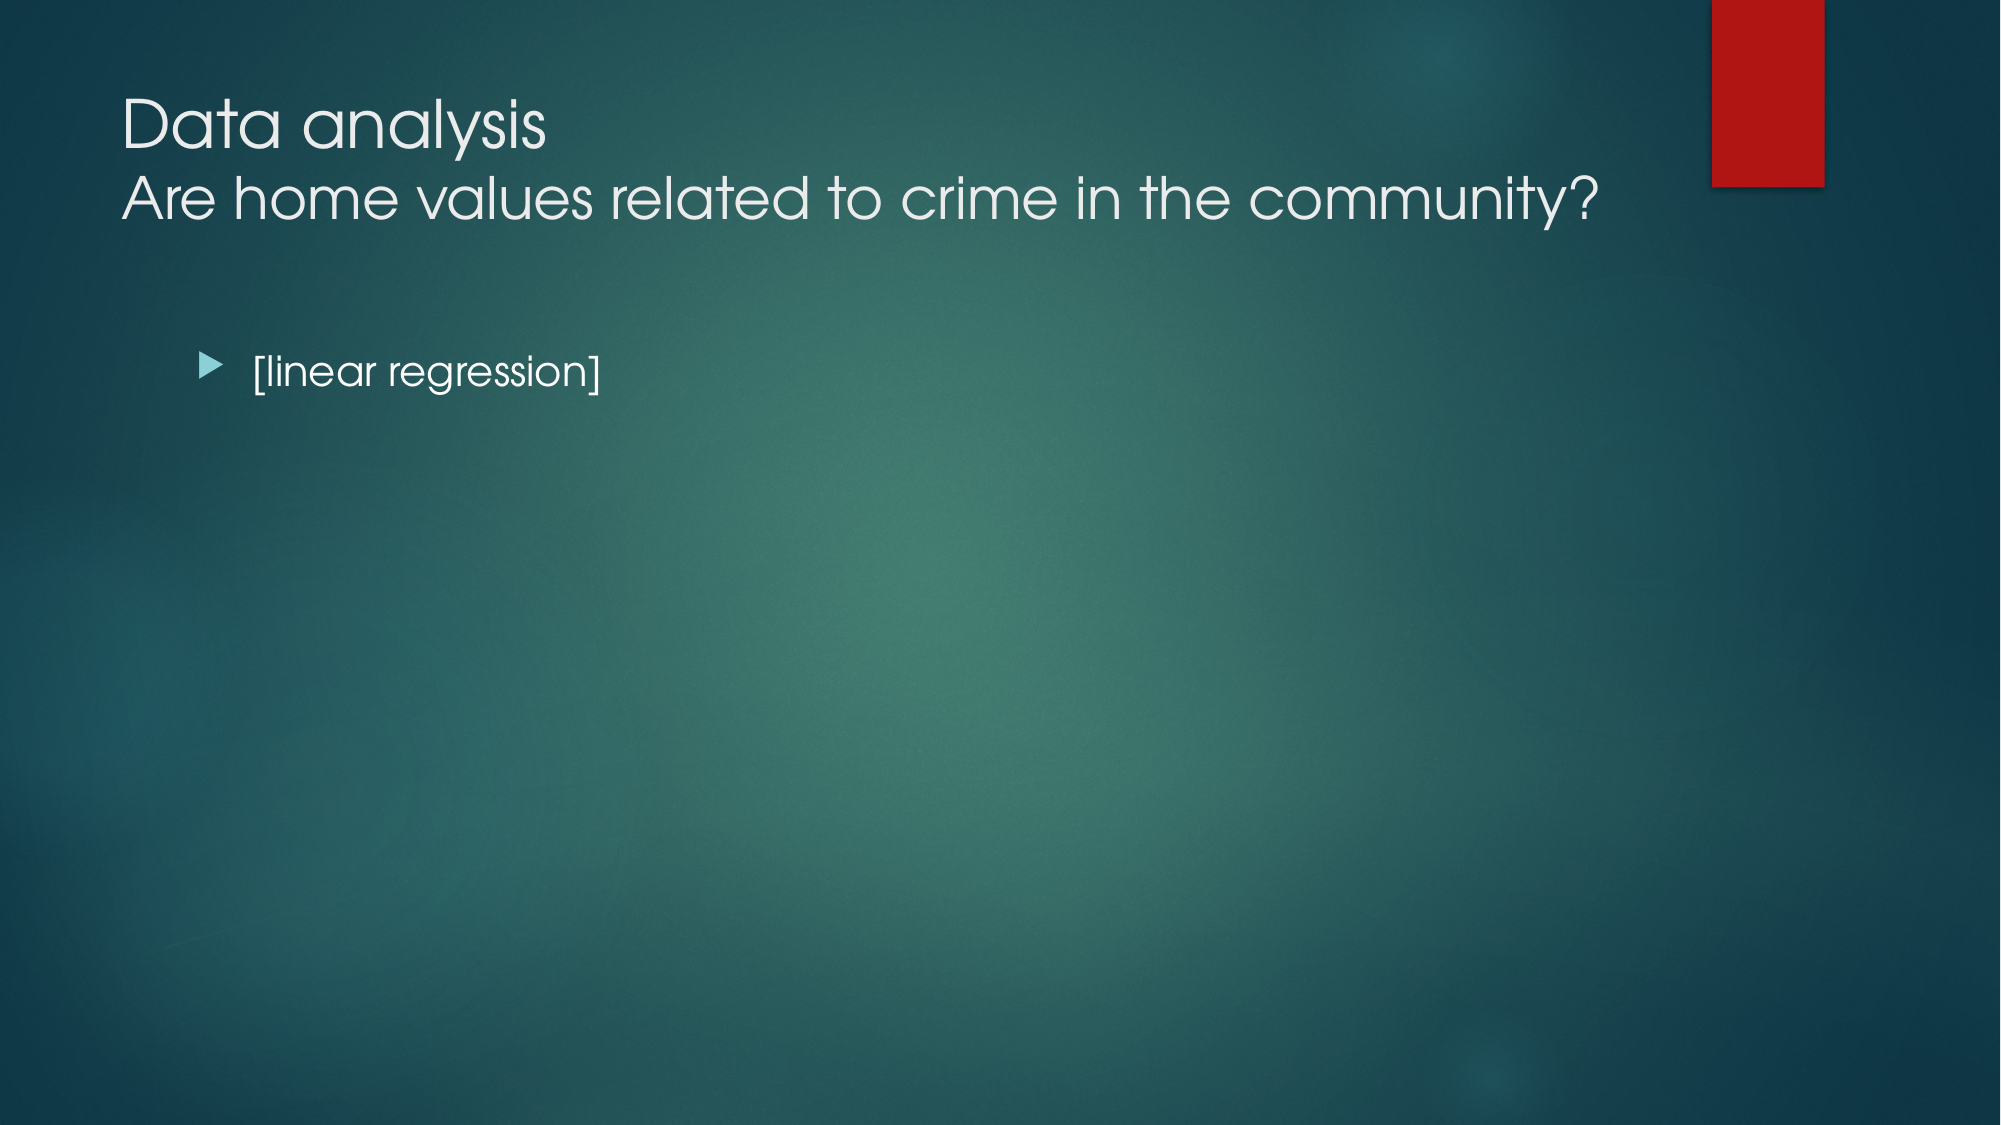

# Data analysis Are home values related to crime in the community?
[linear regression]